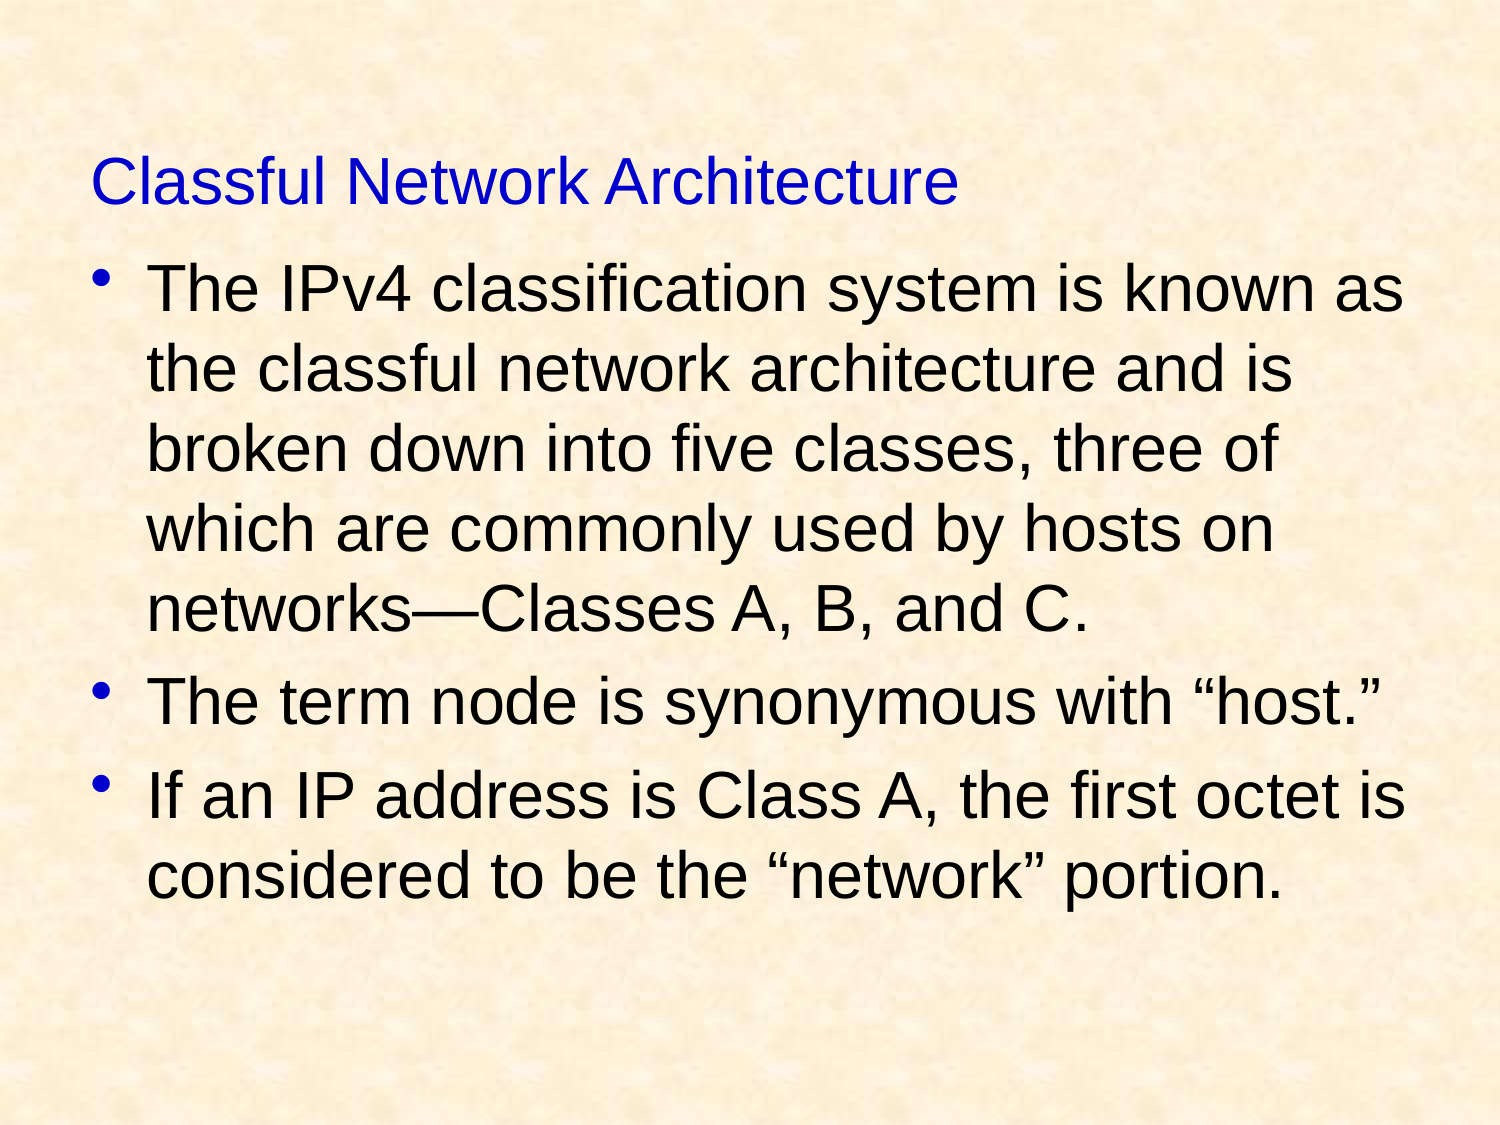

# Classful Network Architecture
The IPv4 classification system is known as the classful network architecture and is broken down into five classes, three of which are commonly used by hosts on networks—Classes A, B, and C.
The term node is synonymous with “host.”
If an IP address is Class A, the first octet is considered to be the “network” portion.
14